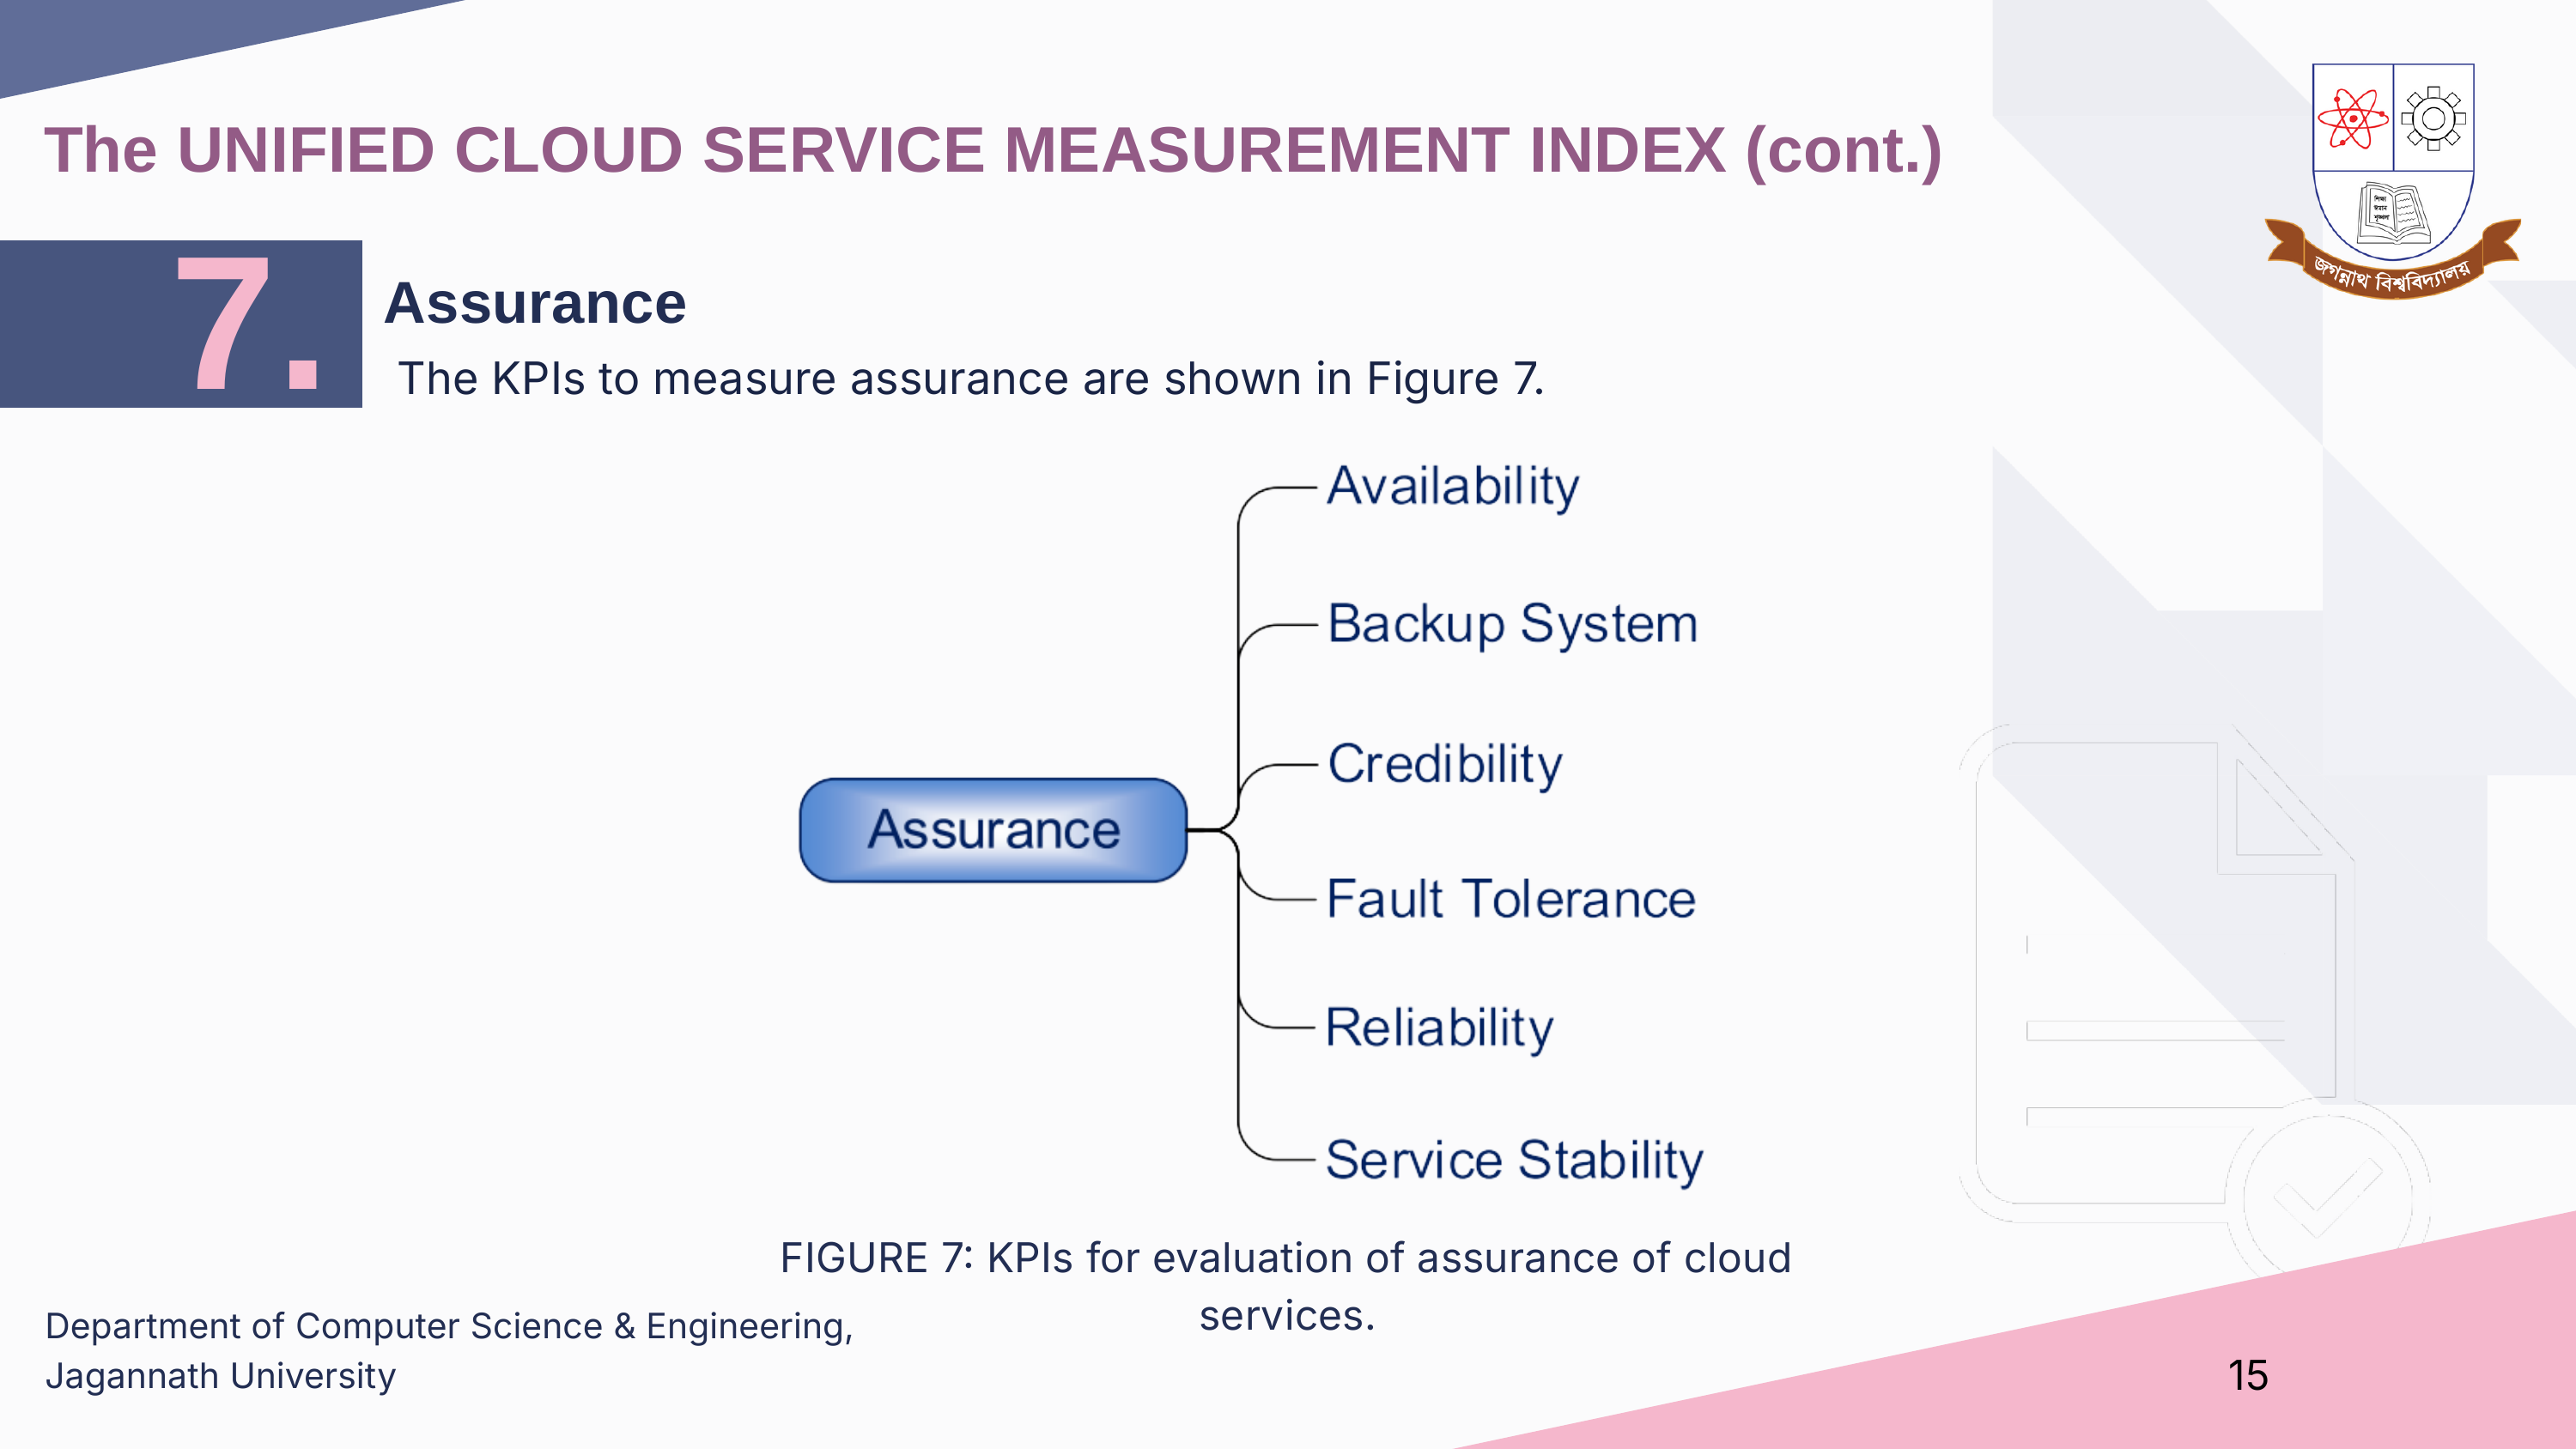

The UNIFIED CLOUD SERVICE MEASUREMENT INDEX (cont.)
Assurance
7.
The KPIs to measure assurance are shown in Figure 7.

FIGURE 7: KPIs for evaluation of assurance of cloud services.
Department of Computer Science & Engineering, Jagannath University
15